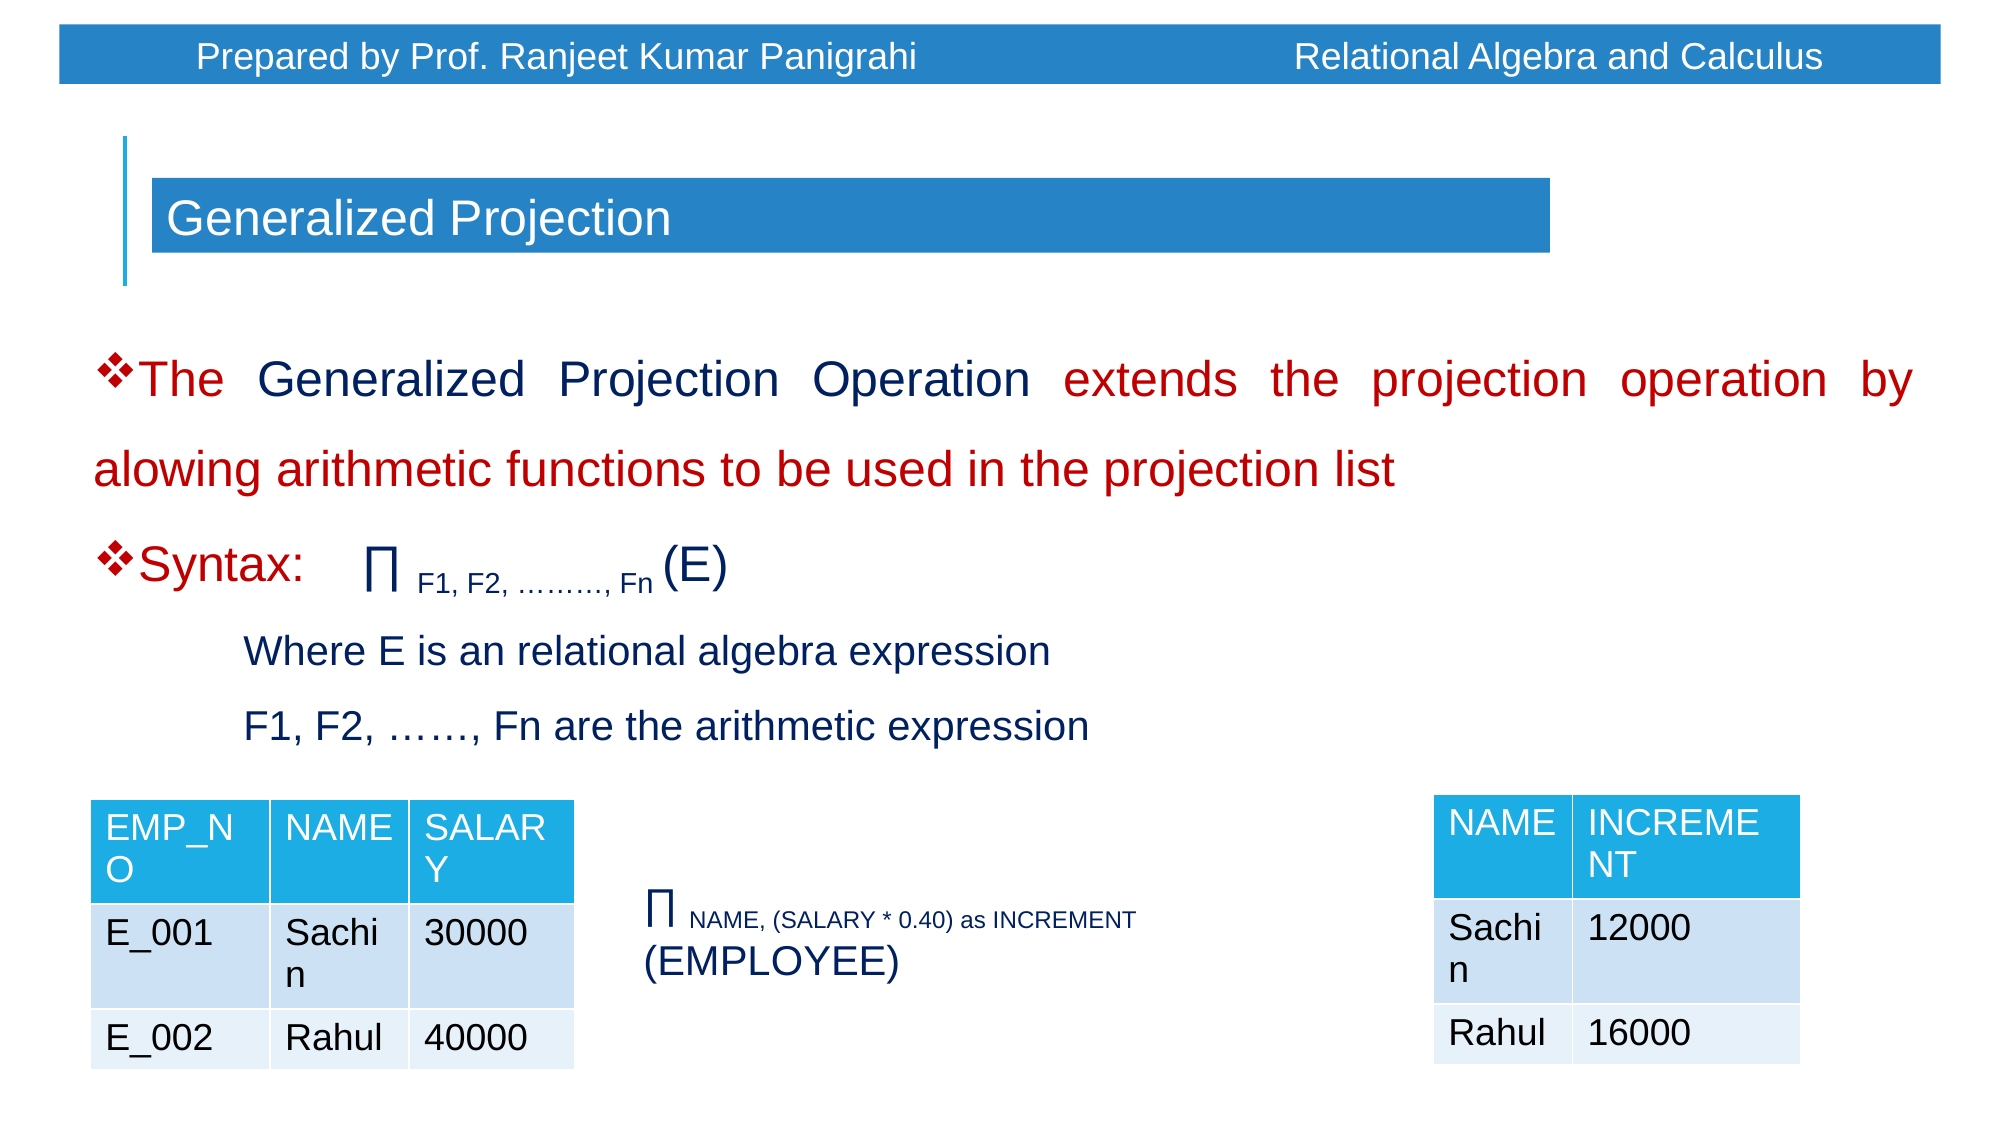

Prepared by Prof. Ranjeet Kumar Panigrahi                                    Relational Algebra and Calculus
Generalized Projection
The Generalized Projection Operation extends the projection operation by alowing arithmetic functions to be used in the projection list
Syntax:    ∏ F1, F2, ………, Fn (E)
Where E is an relational algebra expression
F1, F2, ……, Fn are the arithmetic expression
| NAME | INCREMENT |
| --- | --- |
| Sachin | 12000 |
| Rahul | 16000 |
| EMP\_NO | NAME | SALARY |
| --- | --- | --- |
| E\_001 | Sachin | 30000 |
| E\_002 | Rahul | 40000 |
∏ NAME, (SALARY * 0.40) as INCREMENT (EMPLOYEE)